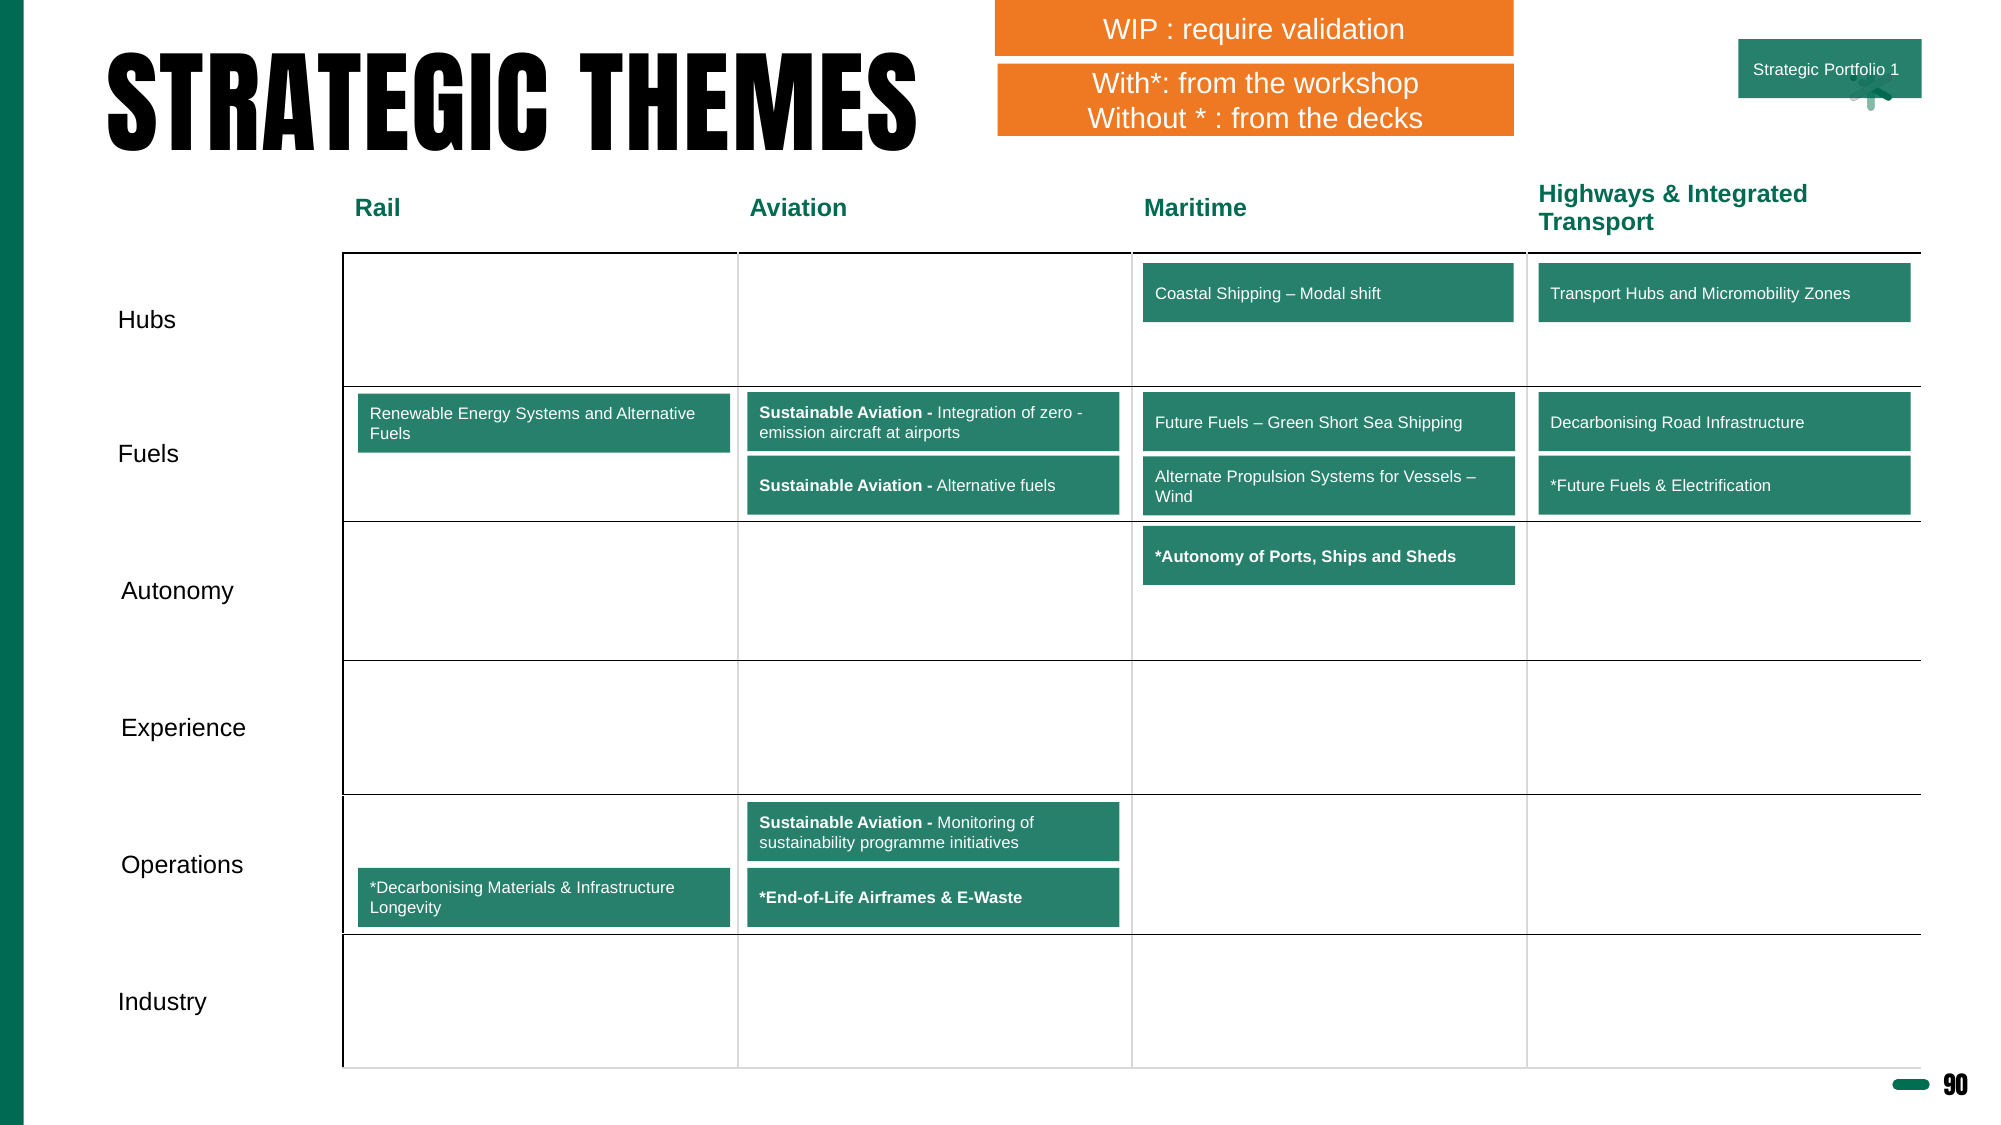

WIP : require validation
Strategic Portfolio 1
# Strategic Themes
With*: from the workshop
Without * : from the decks
|  | Rail | Aviation | Maritime | Highways & Integrated Transport |
| --- | --- | --- | --- | --- |
| Hubs |  |  |  |  |
| Fuels |  |  |  |  |
| Autonomy |  |  |  |  |
| Experience |  |  |  |  |
| Operations |  |  |  |  |
| Industry |  |  |  |  |
Coastal Shipping – Modal shift
Transport Hubs and Micromobility Zones
Sustainable Aviation - Integration of zero -emission aircraft at airports
Future Fuels – Green Short Sea Shipping
Decarbonising Road Infrastructure
Renewable Energy Systems and Alternative Fuels
Sustainable Aviation - Alternative fuels
*Future Fuels & Electrification
Alternate Propulsion Systems for Vessels – Wind
*Autonomy of Ports, Ships and Sheds
Lorem ipsum
Lorem ipsum dolor sit amet
Sustainable Aviation - Monitoring of sustainability programme initiatives
*Decarbonising Materials & Infrastructure Longevity
*End-of-Life Airframes & E-Waste